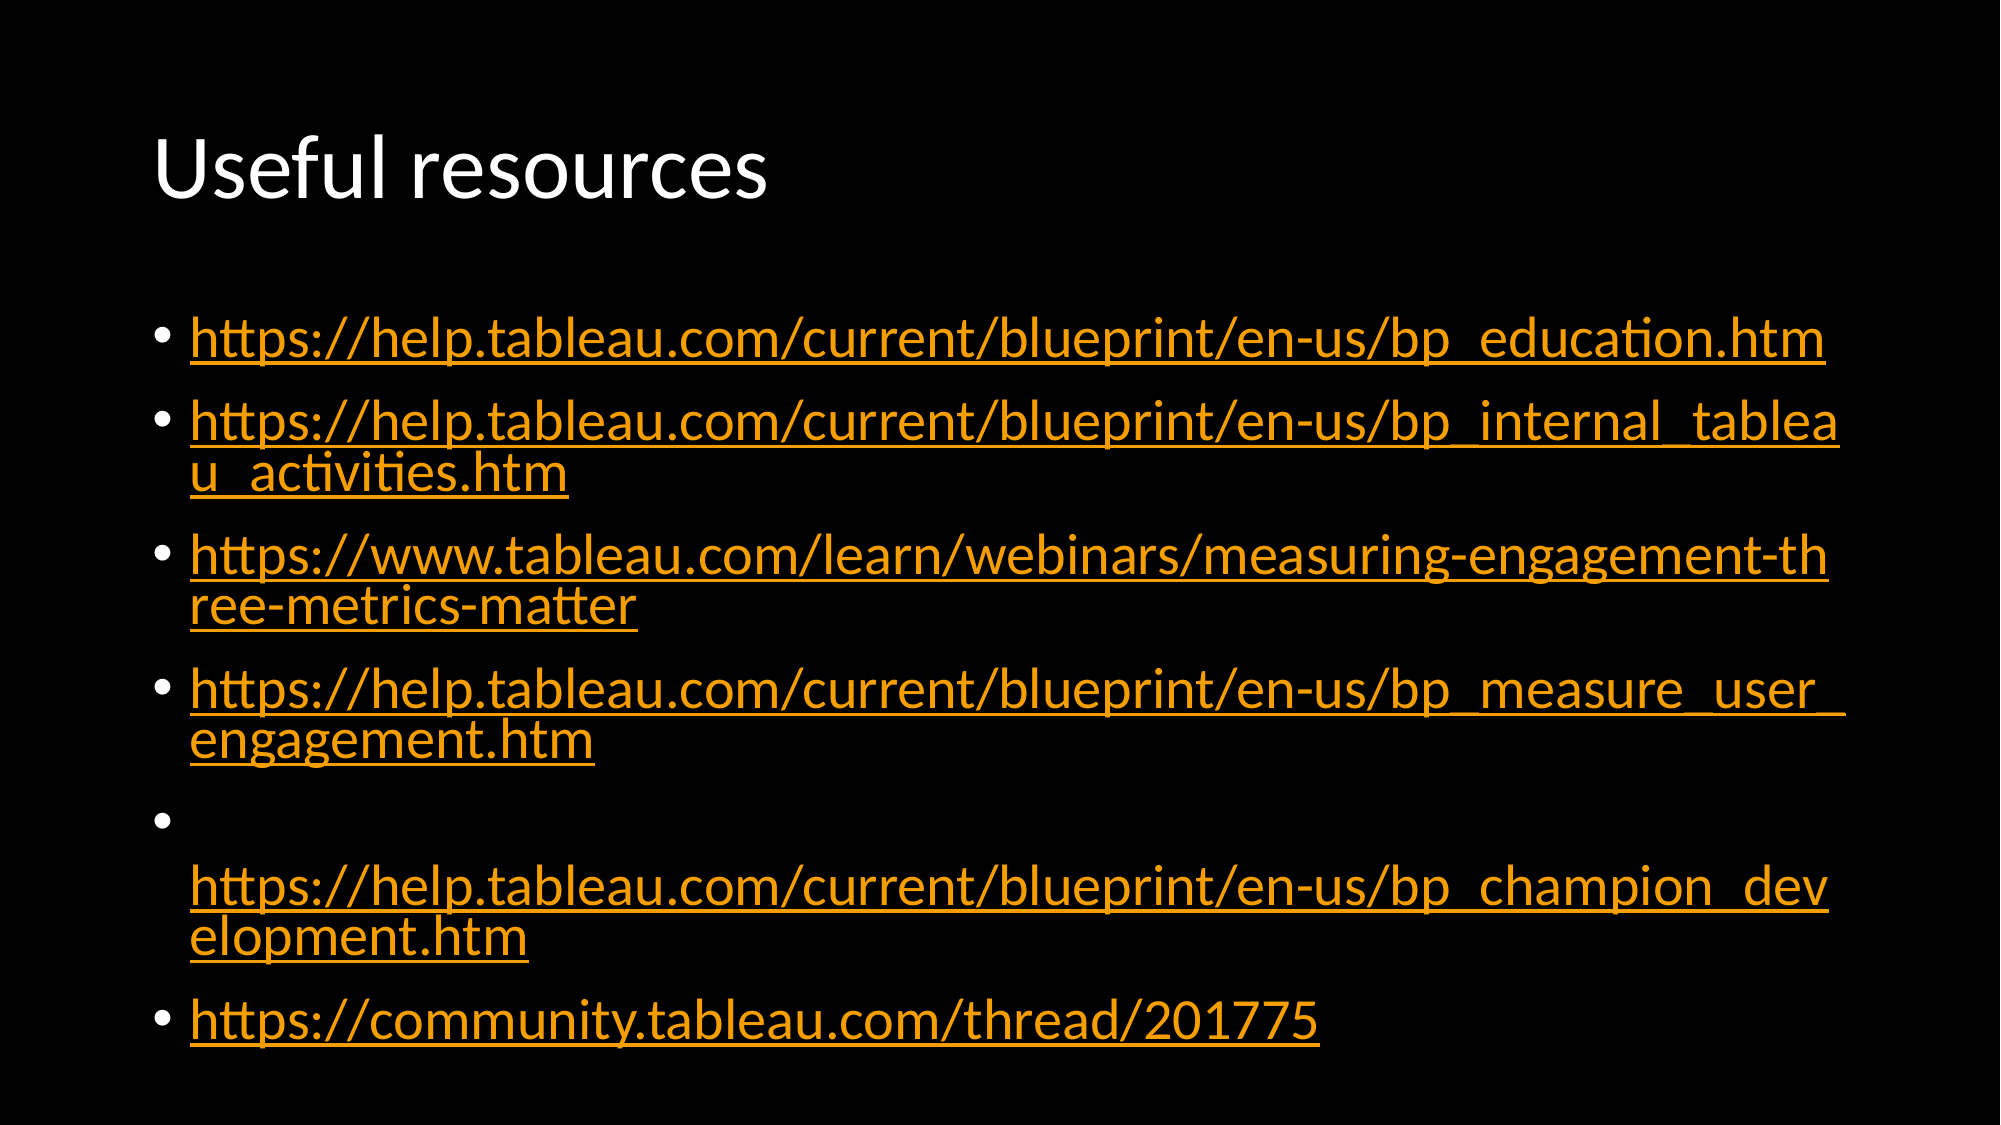

# Useful resources
https://help.tableau.com/current/blueprint/en-us/bp_education.htm
https://help.tableau.com/current/blueprint/en-us/bp_internal_tableau_activities.htm
https://www.tableau.com/learn/webinars/measuring-engagement-three-metrics-matter
https://help.tableau.com/current/blueprint/en-us/bp_measure_user_engagement.htm
 https://help.tableau.com/current/blueprint/en-us/bp_champion_development.htm
https://community.tableau.com/thread/201775